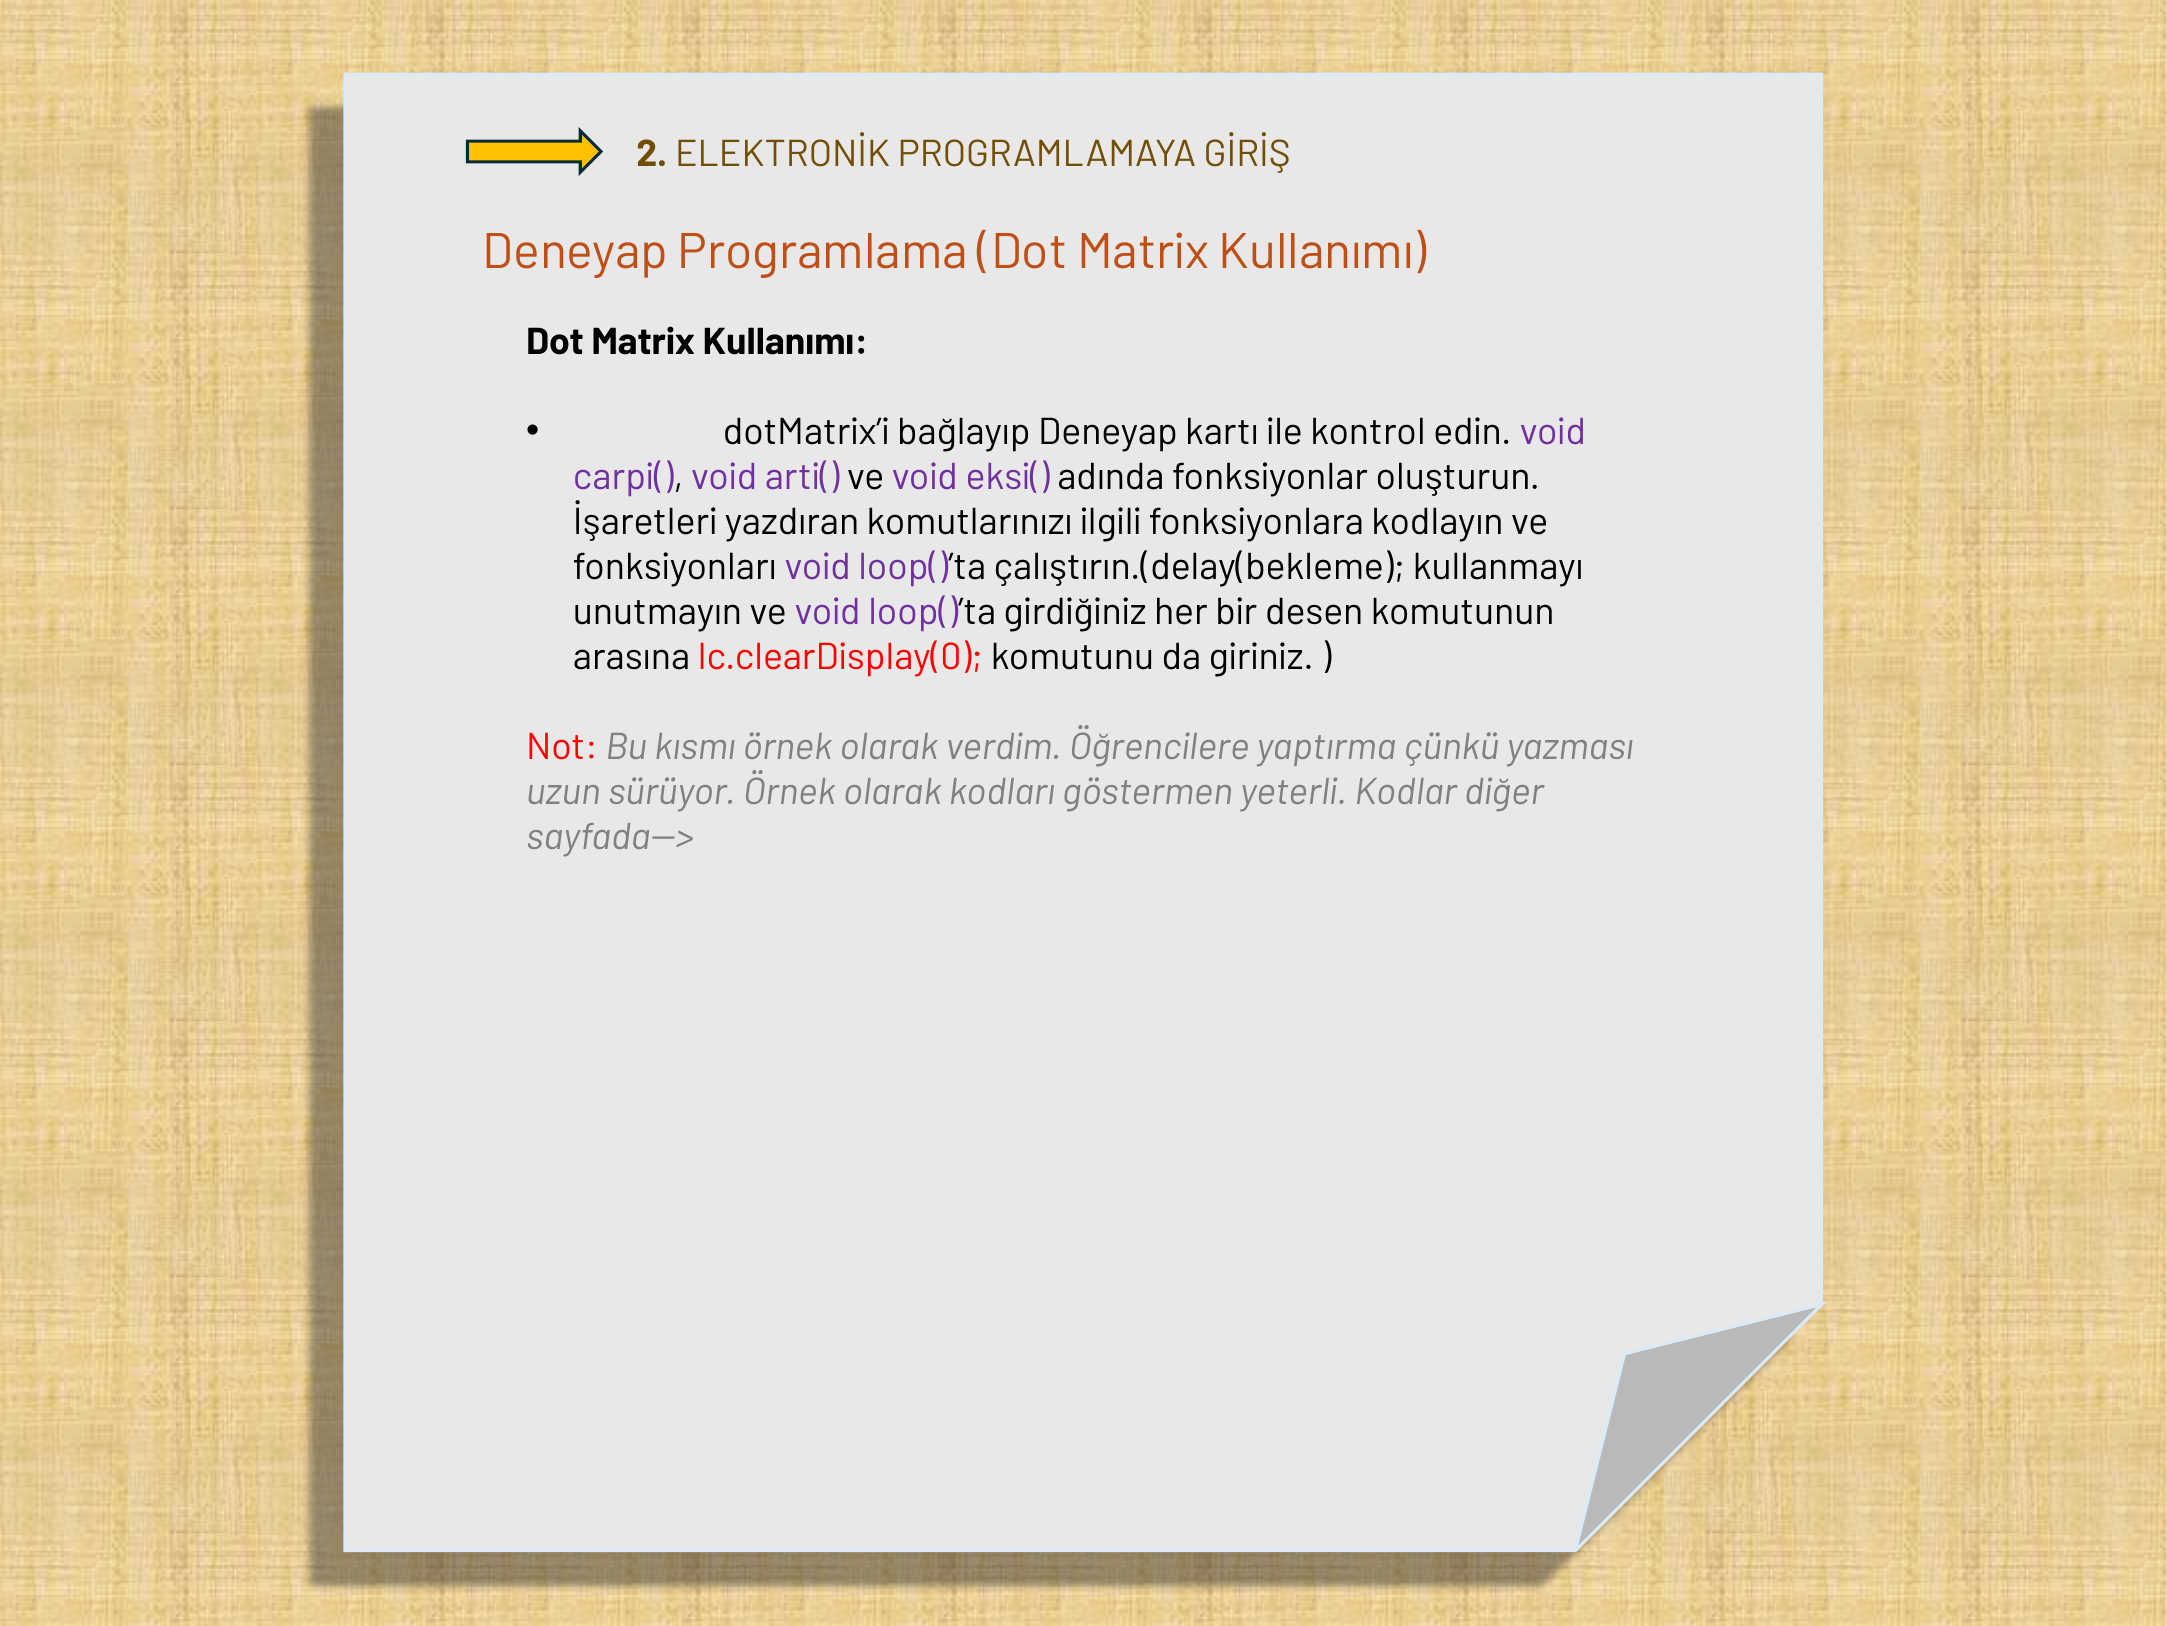

2. ELEKTRONİK PROGRAMLAMAYA GİRİŞ

Deneyap Programlama (Dot Matrix Kullanımı)
Dot Matrix Kullanımı:

	dotMatrix’i bağlayıp Deneyap kartı ile kontrol edin. void carpi(), void arti() ve void eksi() adında fonksiyonlar oluşturun. İşaretleri yazdıran komutlarınızı ilgili fonksiyonlara kodlayın ve fonksiyonları void loop()’ta çalıştırın.(delay(bekleme); kullanmayı unutmayın ve void loop()’ta girdiğiniz her bir desen komutunun arasına lc.clearDisplay(0); komutunu da giriniz. )

Not: Bu kısmı örnek olarak verdim. Öğrencilere yaptırma çünkü yazması uzun sürüyor. Örnek olarak kodları göstermen yeterli. Kodlar diğer sayfada-->